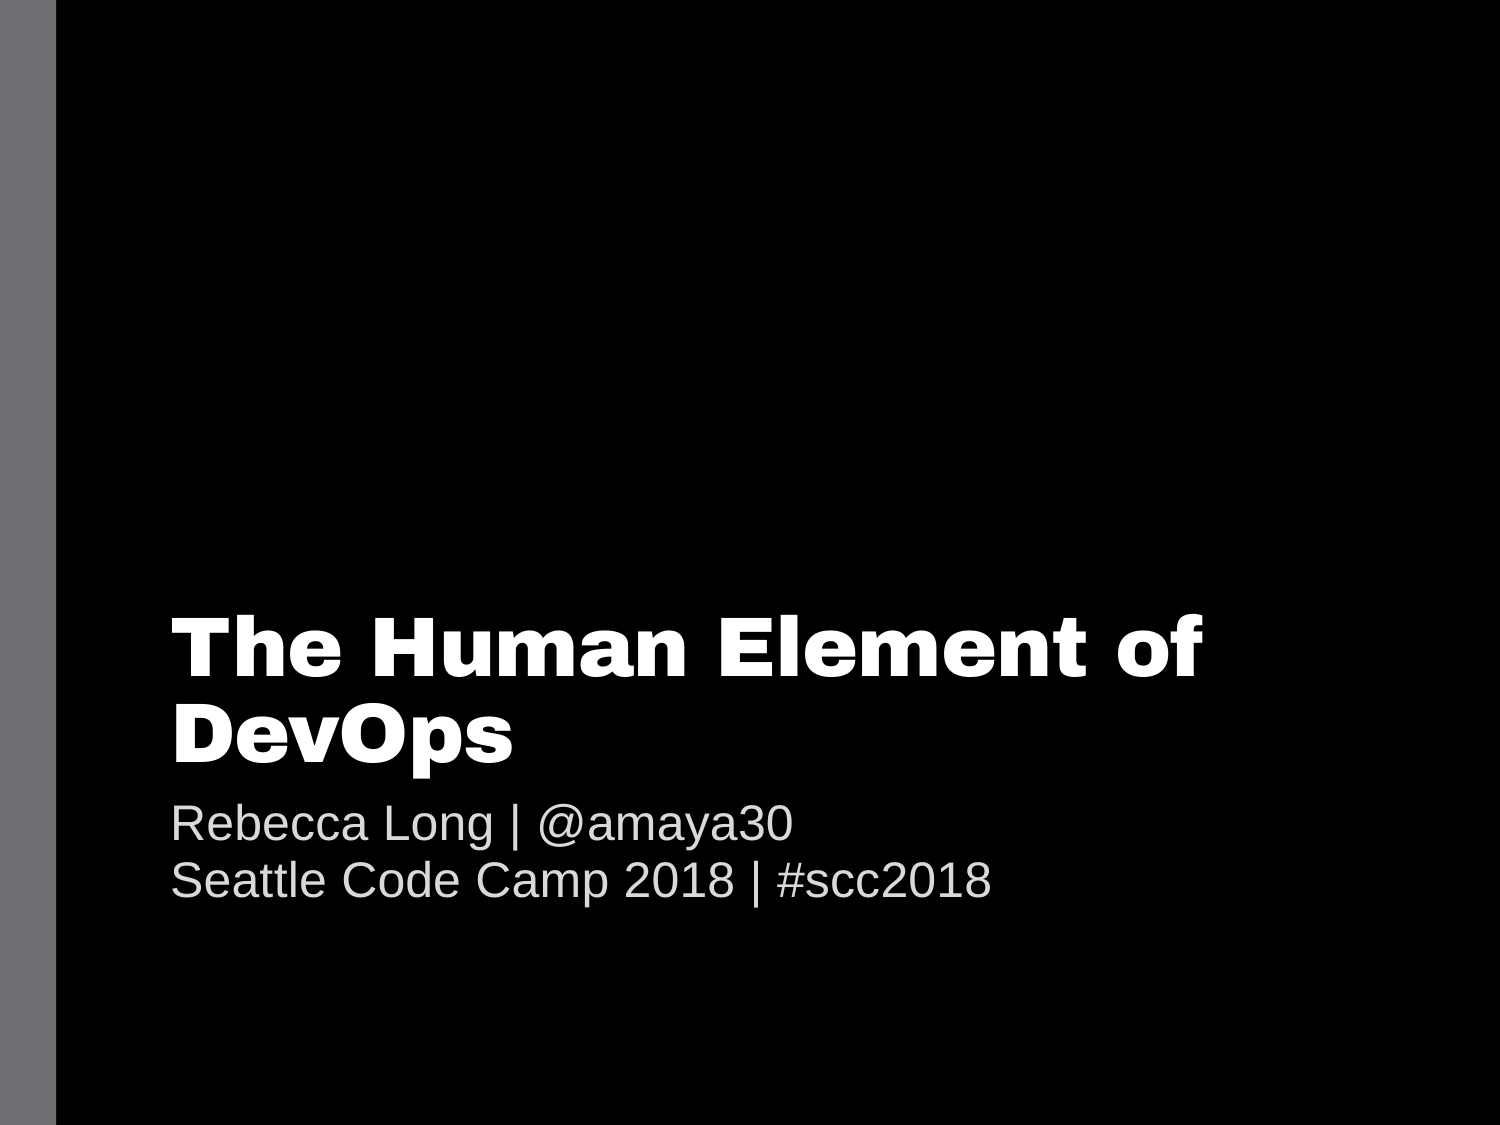

# The Human Element of DevOps
Rebecca Long | @amaya30
Seattle Code Camp 2018 | #scc2018